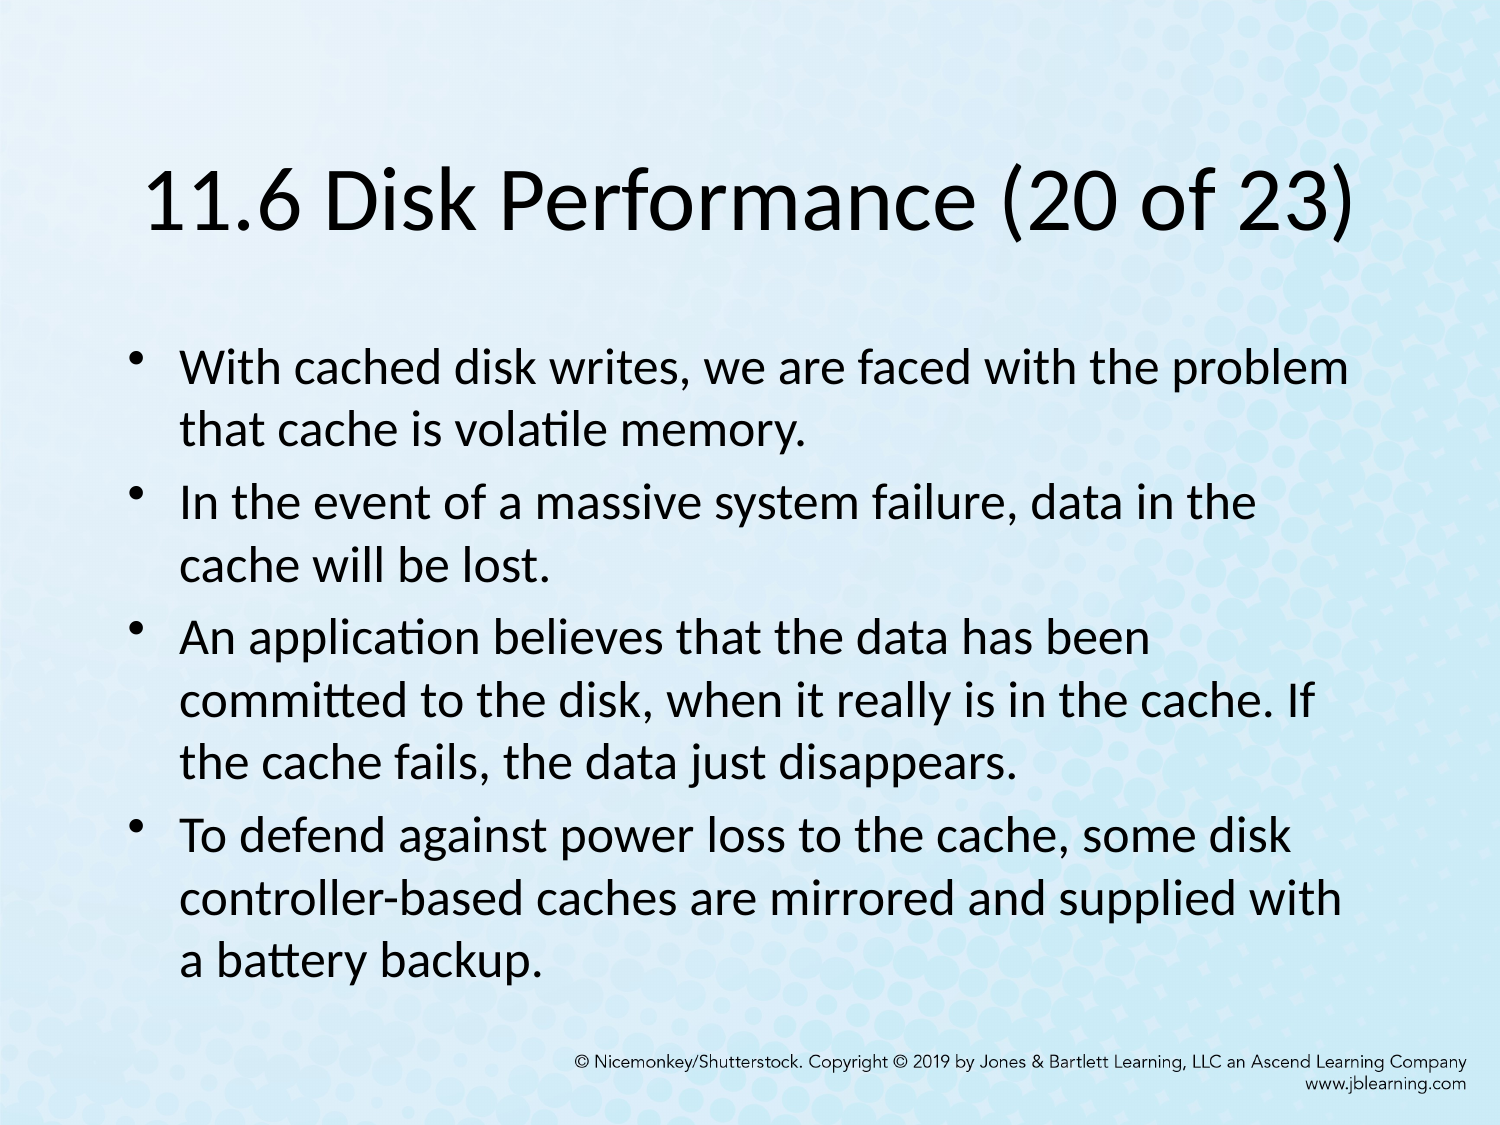

# 11.6 Disk Performance (20 of 23)
With cached disk writes, we are faced with the problem that cache is volatile memory.
In the event of a massive system failure, data in the cache will be lost.
An application believes that the data has been committed to the disk, when it really is in the cache. If the cache fails, the data just disappears.
To defend against power loss to the cache, some disk controller-based caches are mirrored and supplied with a battery backup.